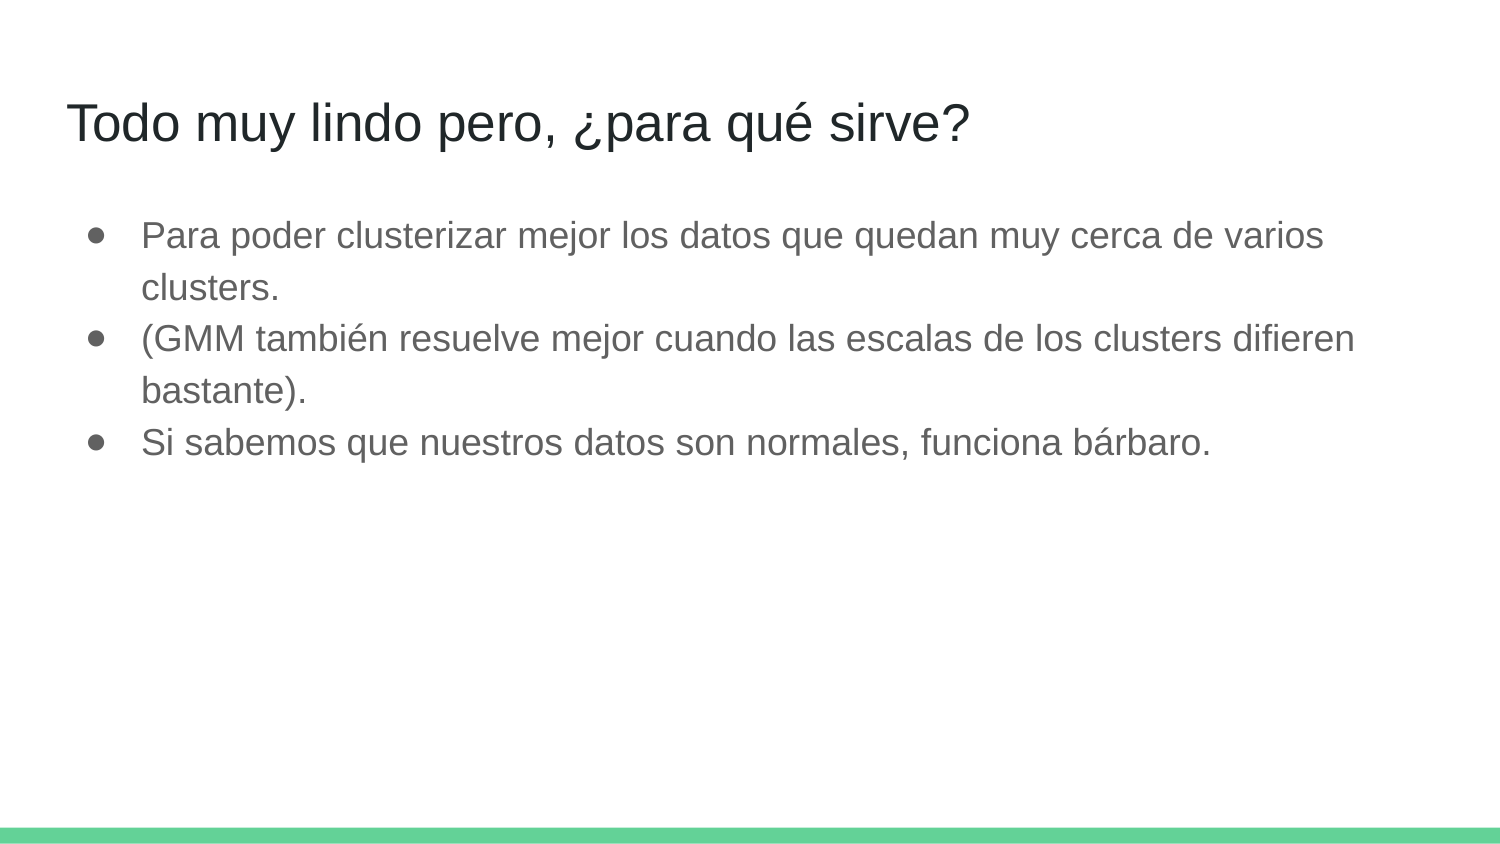

# Todo muy lindo pero, ¿para qué sirve?
Para poder clusterizar mejor los datos que quedan muy cerca de varios clusters.
(GMM también resuelve mejor cuando las escalas de los clusters difieren bastante).
Si sabemos que nuestros datos son normales, funciona bárbaro.